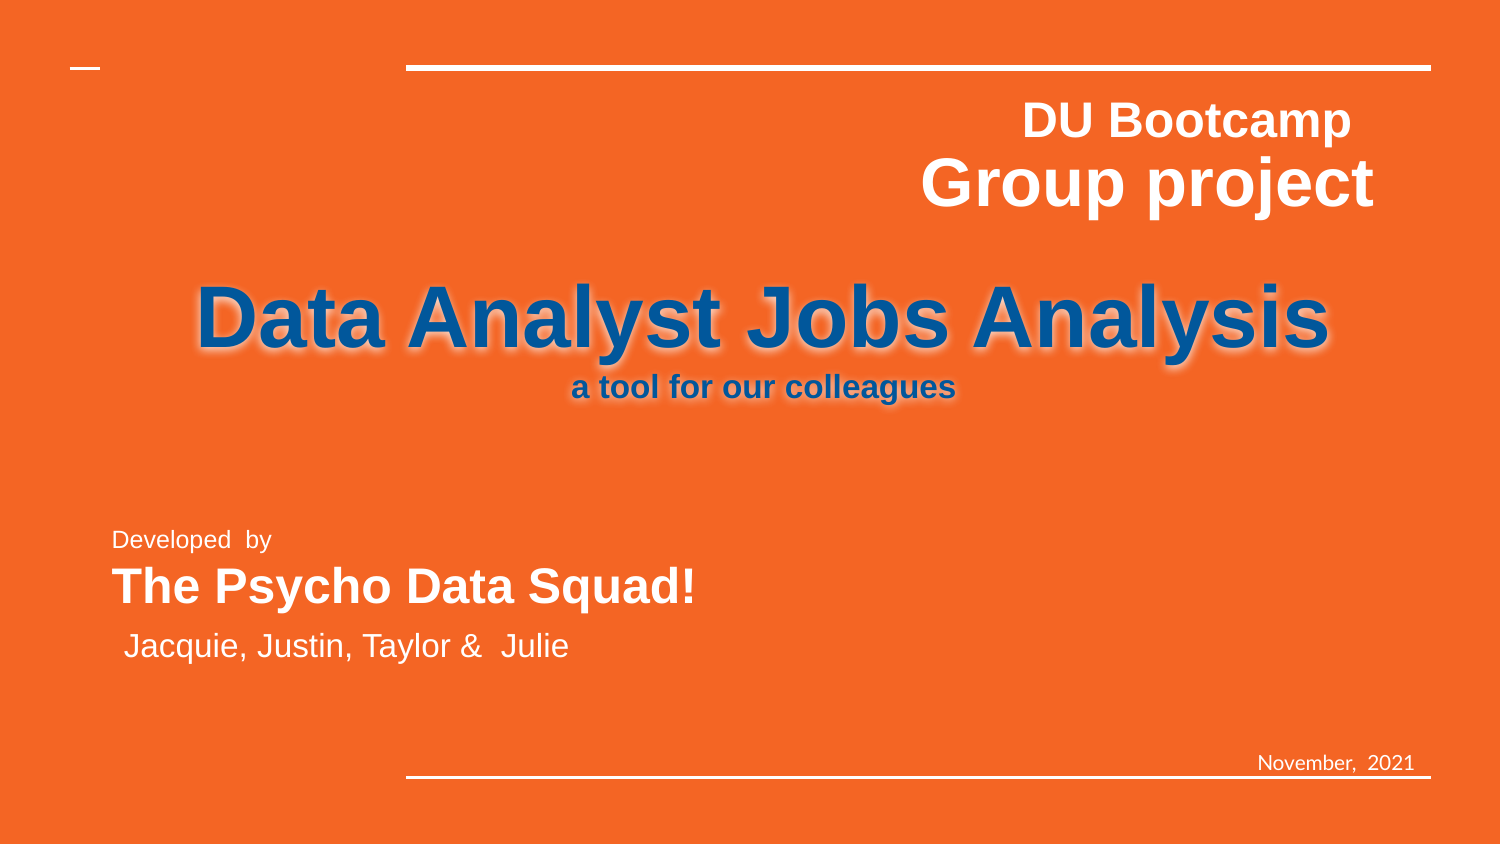

# DU Bootcamp
Group project
Data Analyst Jobs Analysis
a tool for our colleagues

Developed  by
The Psycho Data Squad!
 Jacquie, Justin, Taylor &  Julie
November,  2021